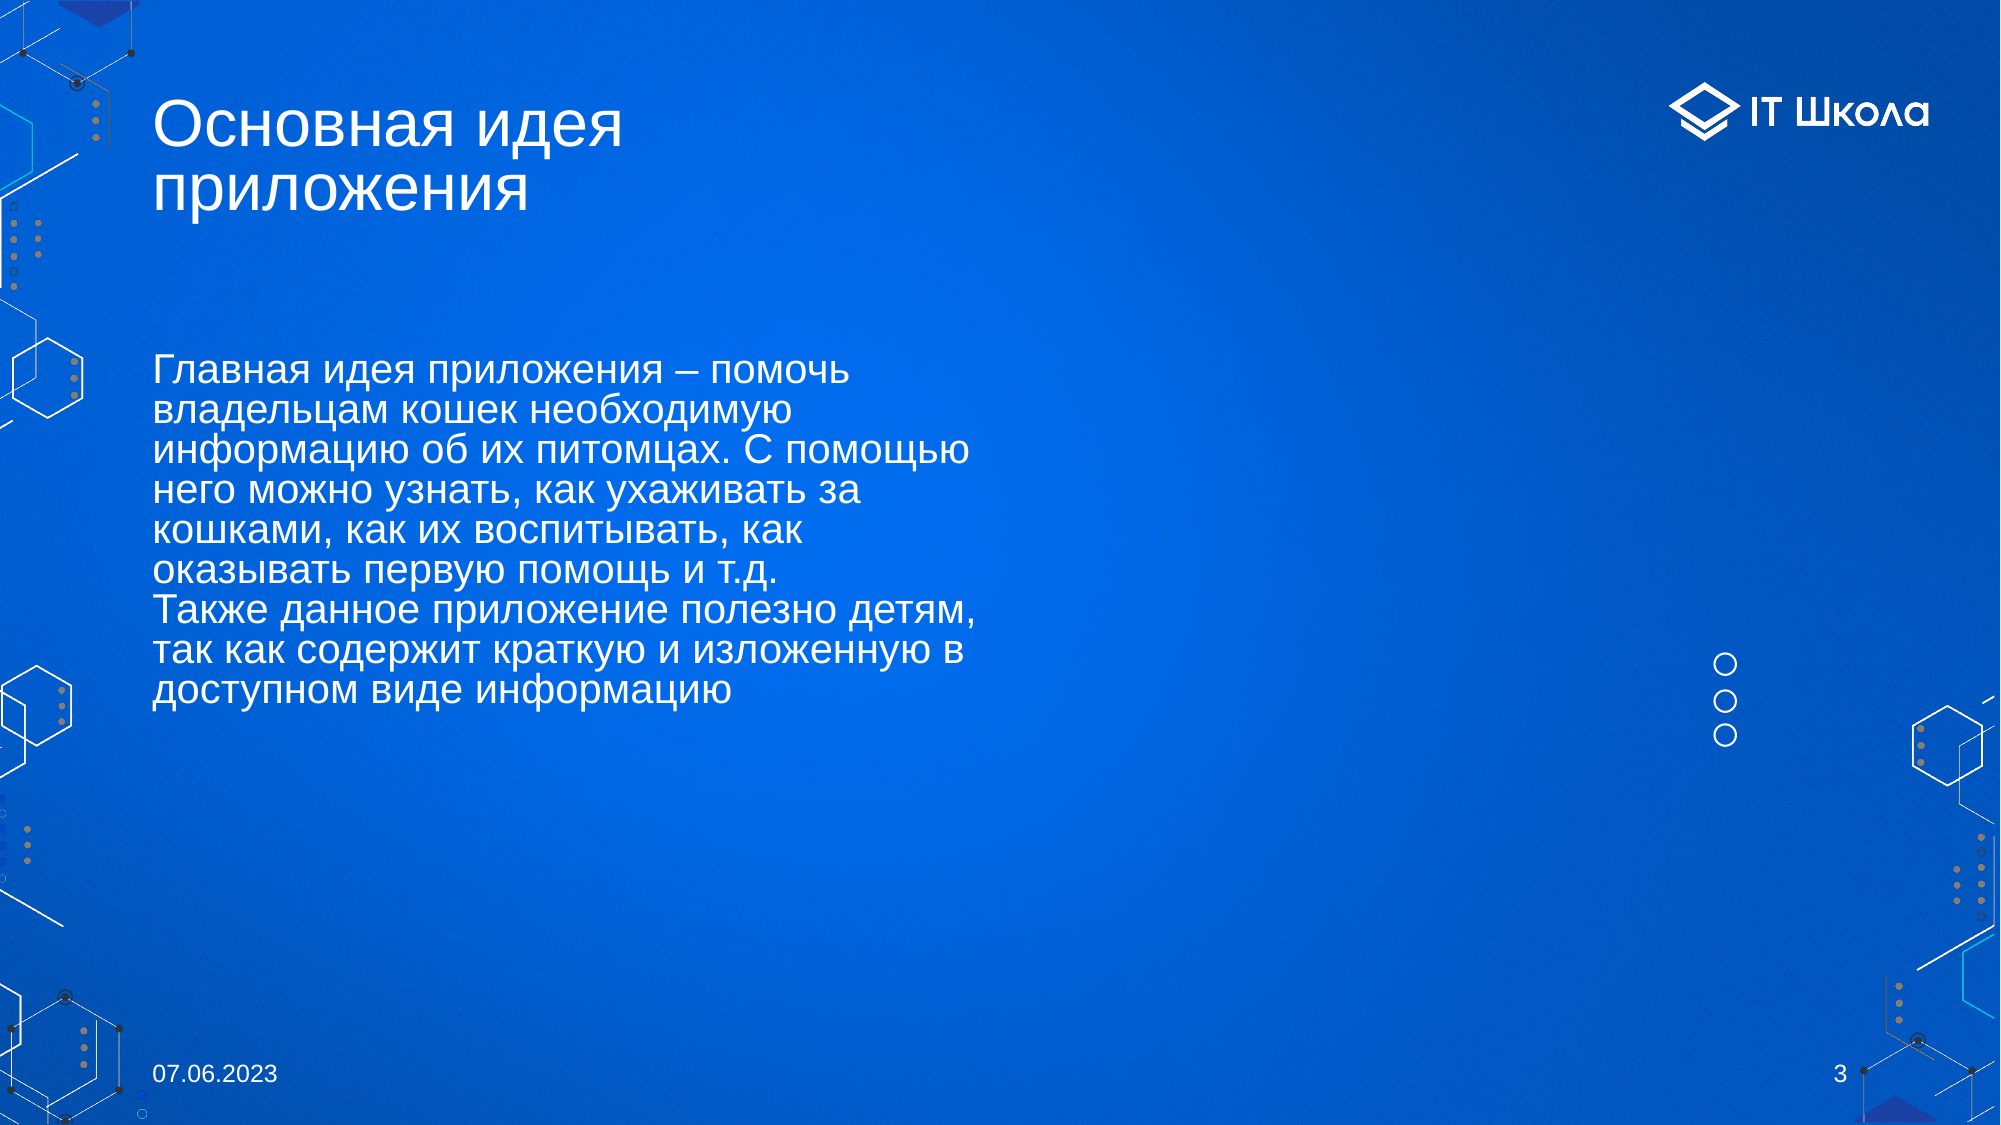

# Основная идея приложения Главная идея приложения – помочь владельцам кошек необходимую информацию об их питомцах. С помощью него можно узнать, как ухаживать за кошками, как их воспитывать, как оказывать первую помощь и т.д. Также данное приложение полезно детям, так как содержит краткую и изложенную в доступном виде информацию

07.06.2023
3